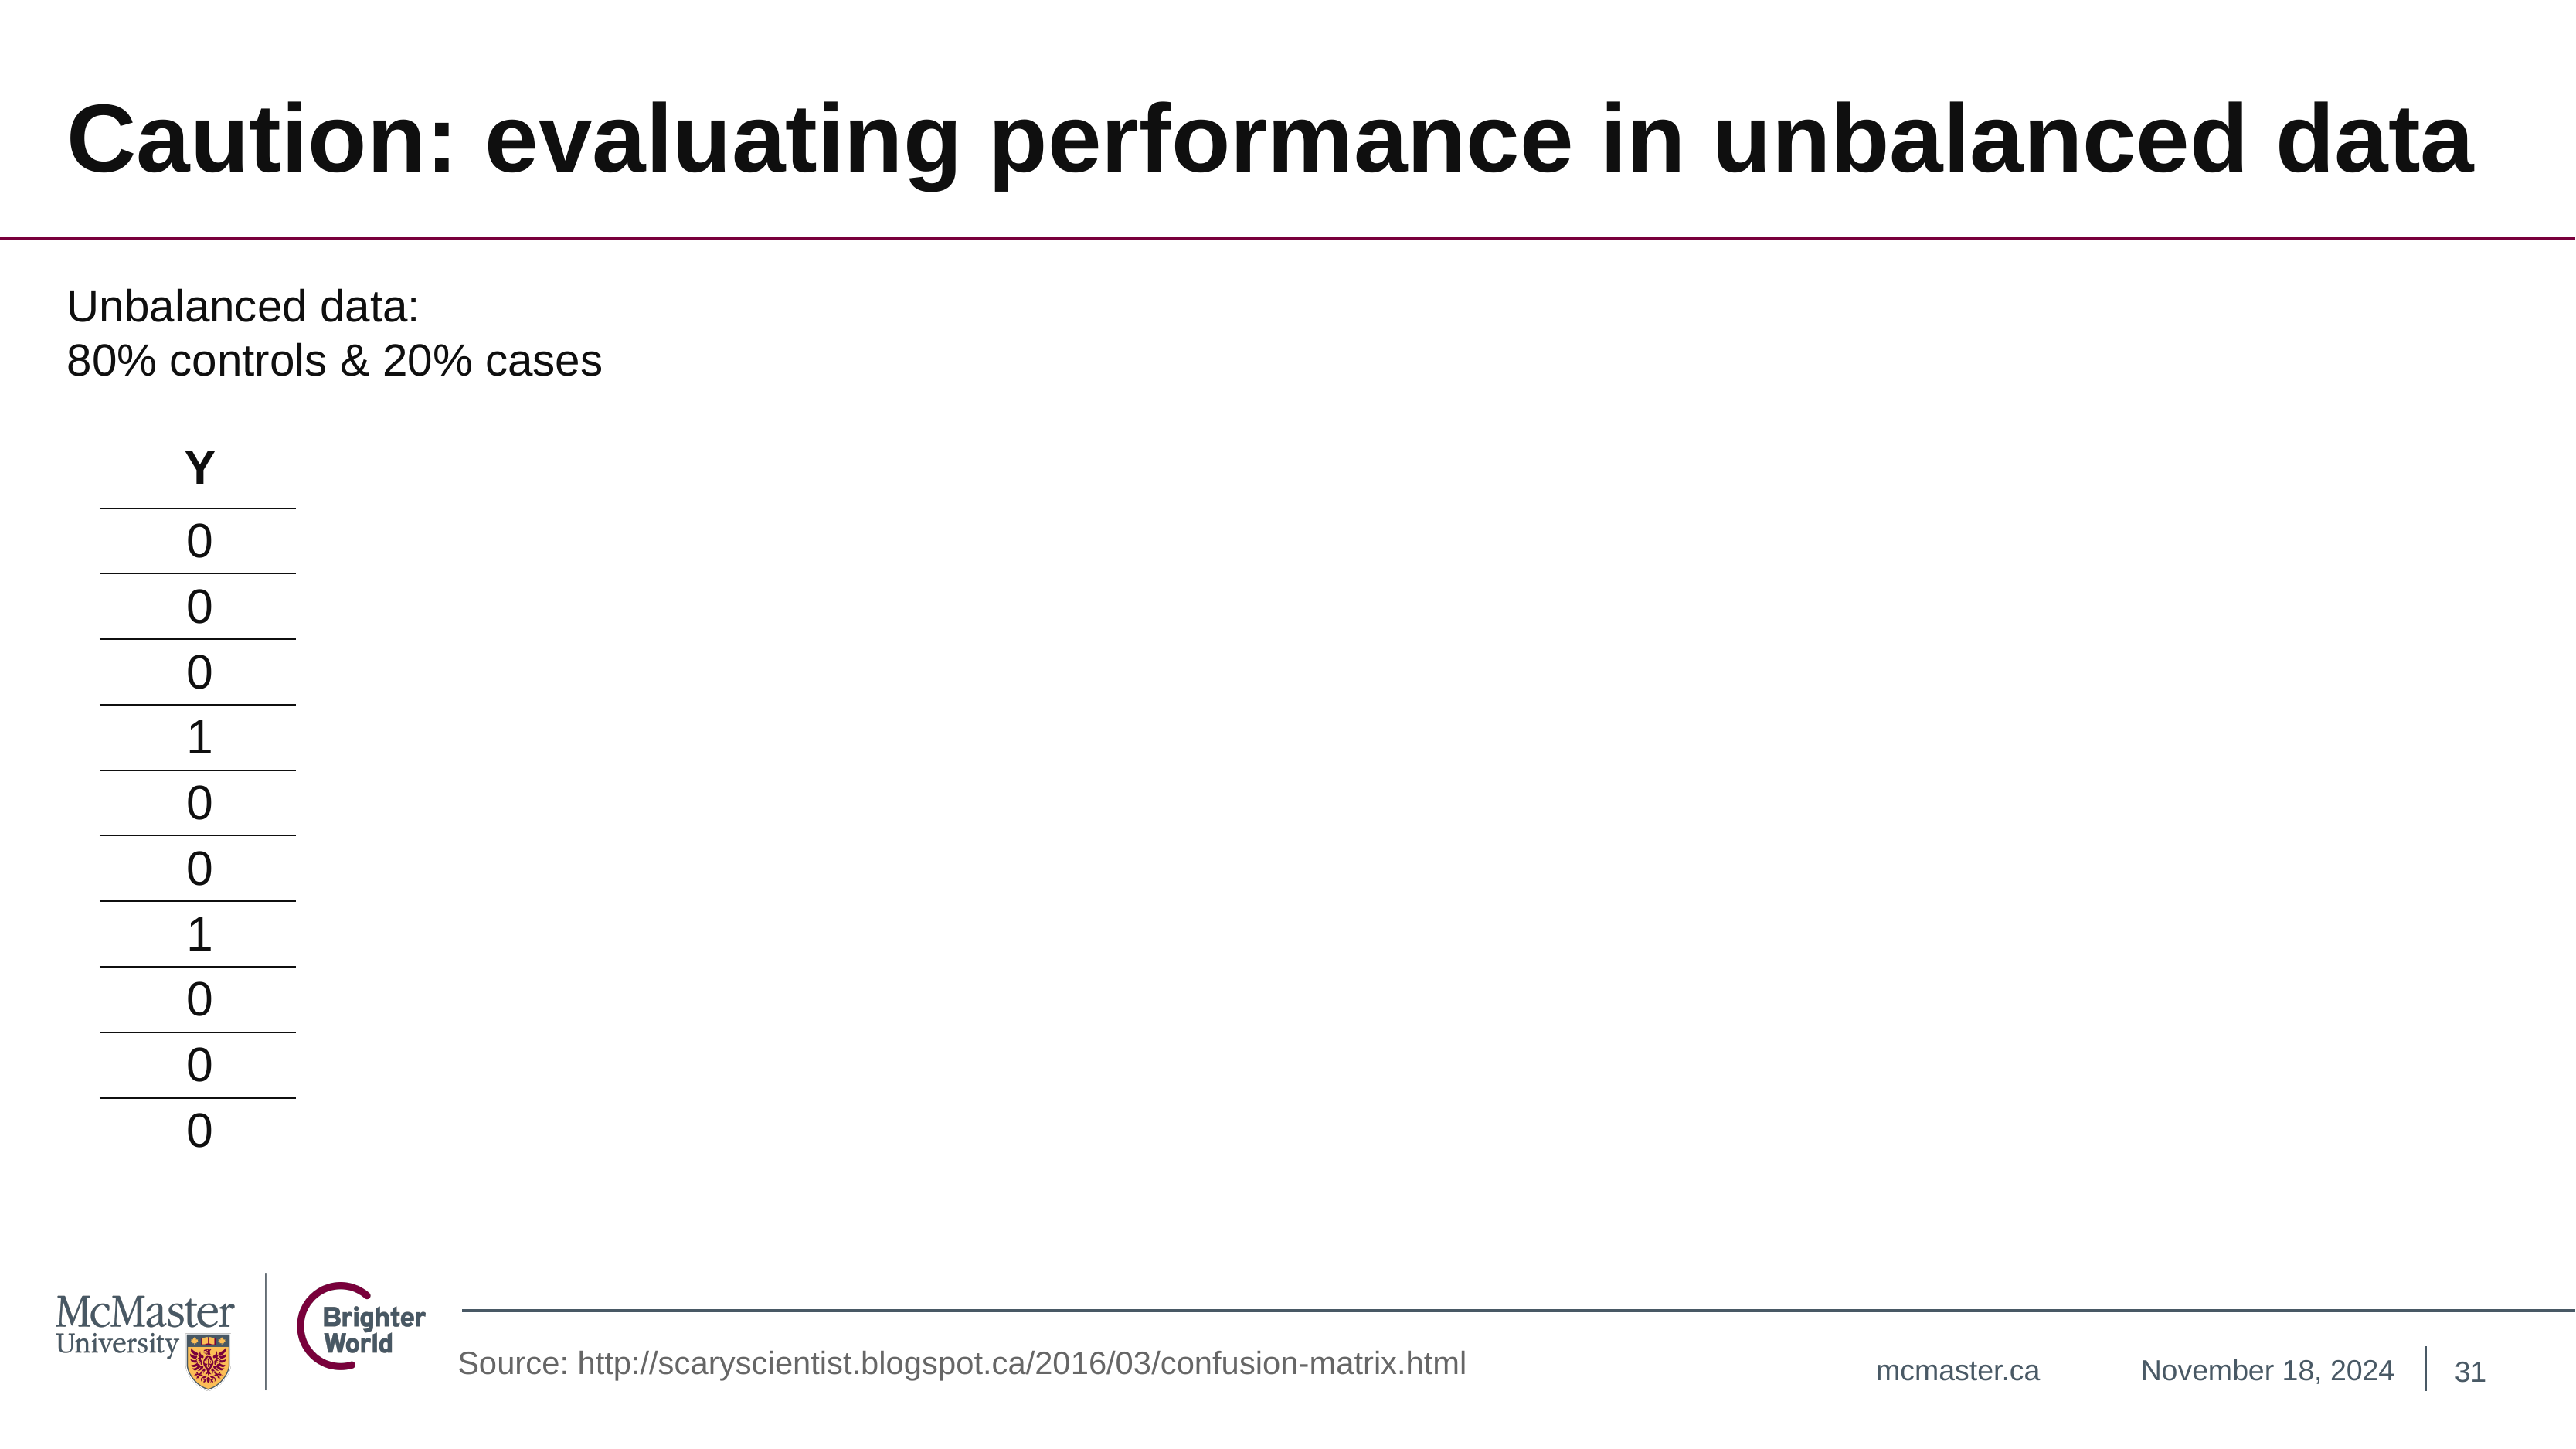

# Caution: evaluating performance in unbalanced data
Unbalanced data:
80% controls & 20% cases

| Y | Yp |
| --- | --- |
| 0 | 0 |
| 0 | 0 |
| 0 | 0 |
| 1 | 0 |
| 0 | 0 |
| 0 | 0 |
| 1 | 0 |
| 0 | 0 |
| 0 | 0 |
| 0 | 0 |
Source: http://scaryscientist.blogspot.ca/2016/03/confusion-matrix.html
31
November 18, 2024